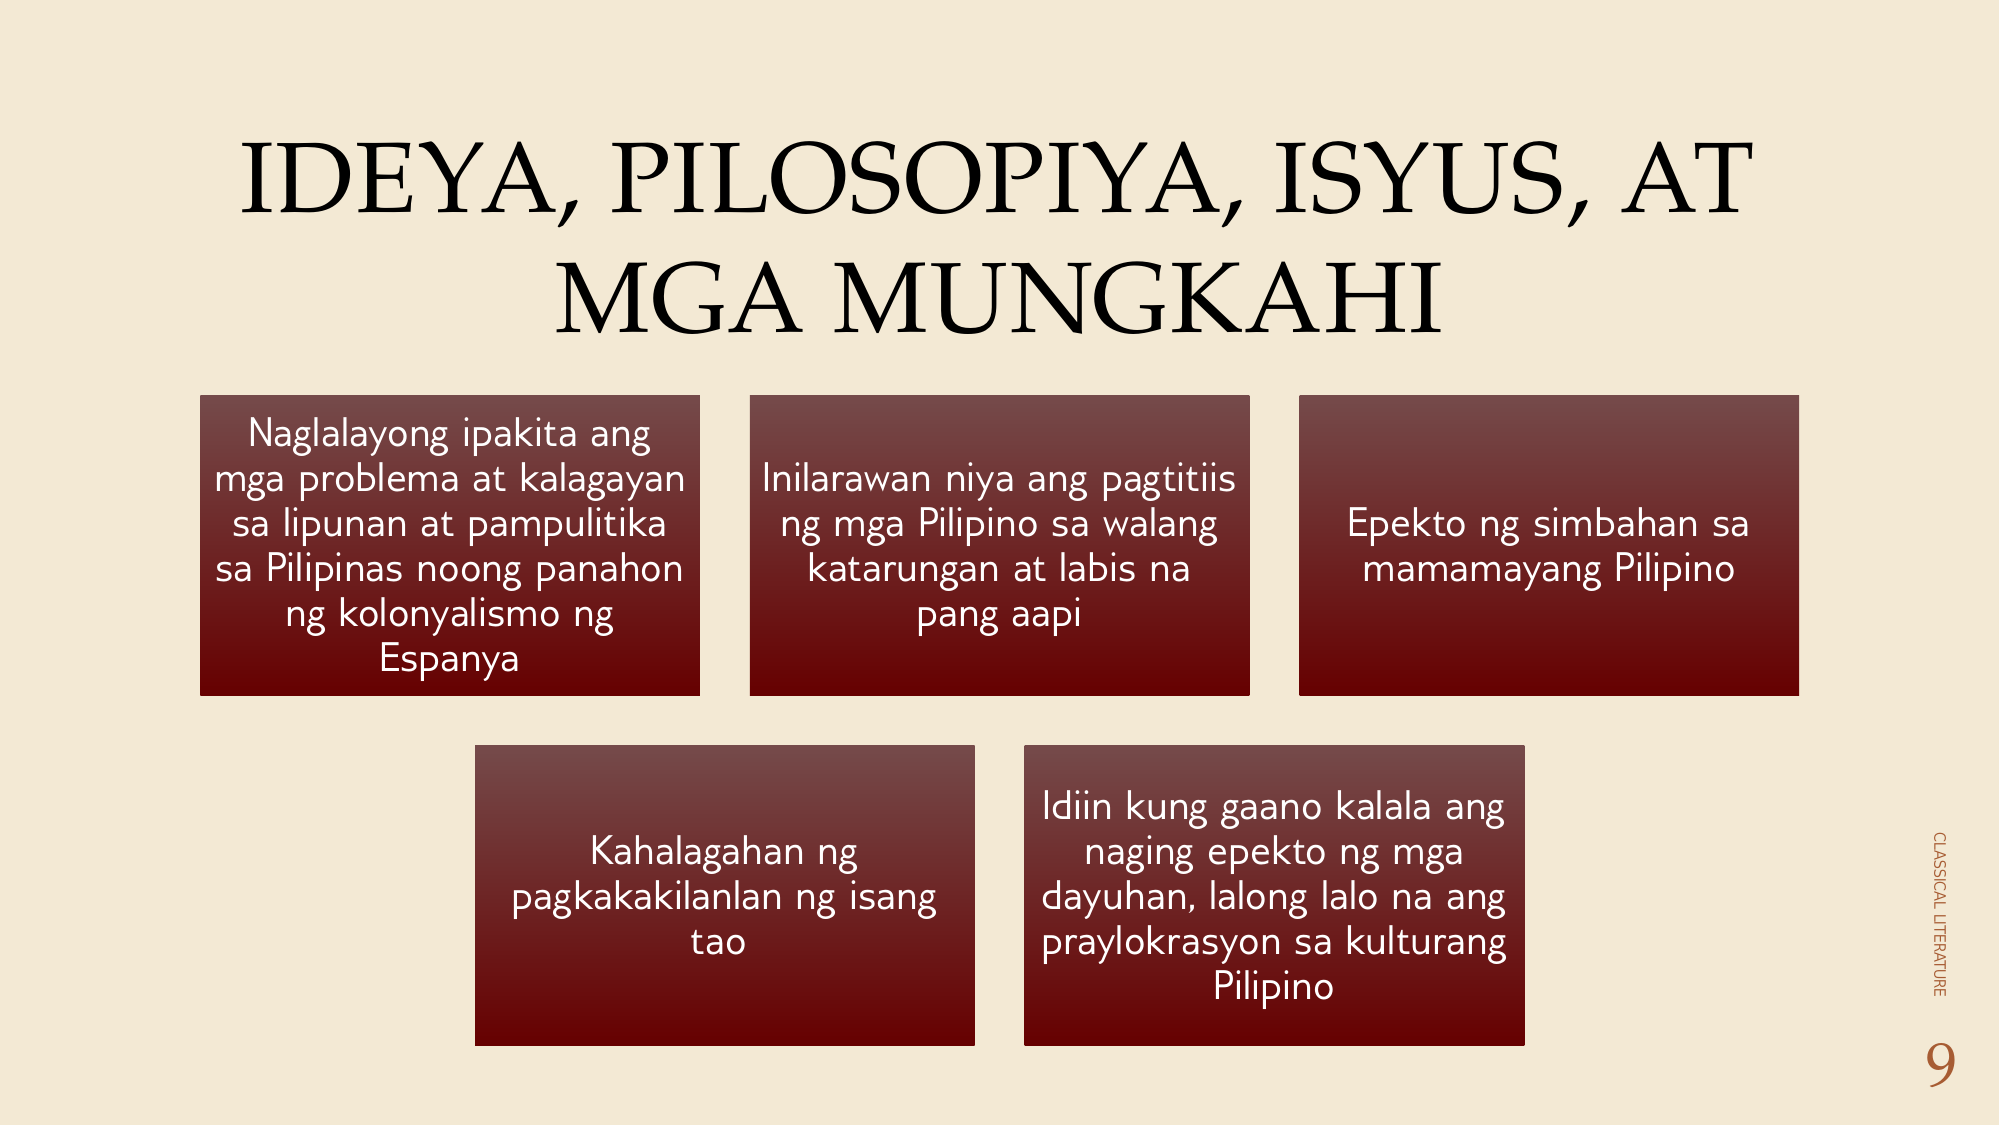

# Ideya, pilosopiya, isyus, at mga mungkahi
Naglalayong ipakita ang mga problema at kalagayan sa lipunan at pampulitika sa Pilipinas noong panahon ng kolonyalismo ng Espanya
Inilarawan niya ang pagtitiis ng mga Pilipino sa walang katarungan at labis na pang aapi
Epekto ng simbahan sa mamamayang Pilipino
Kahalagahan ng pagkakakilanlan ng isang tao
Idiin kung gaano kalala ang naging epekto ng mga dayuhan, lalong lalo na ang praylokrasyon sa kulturang Pilipino
CLASSICAL LITERATURE
9